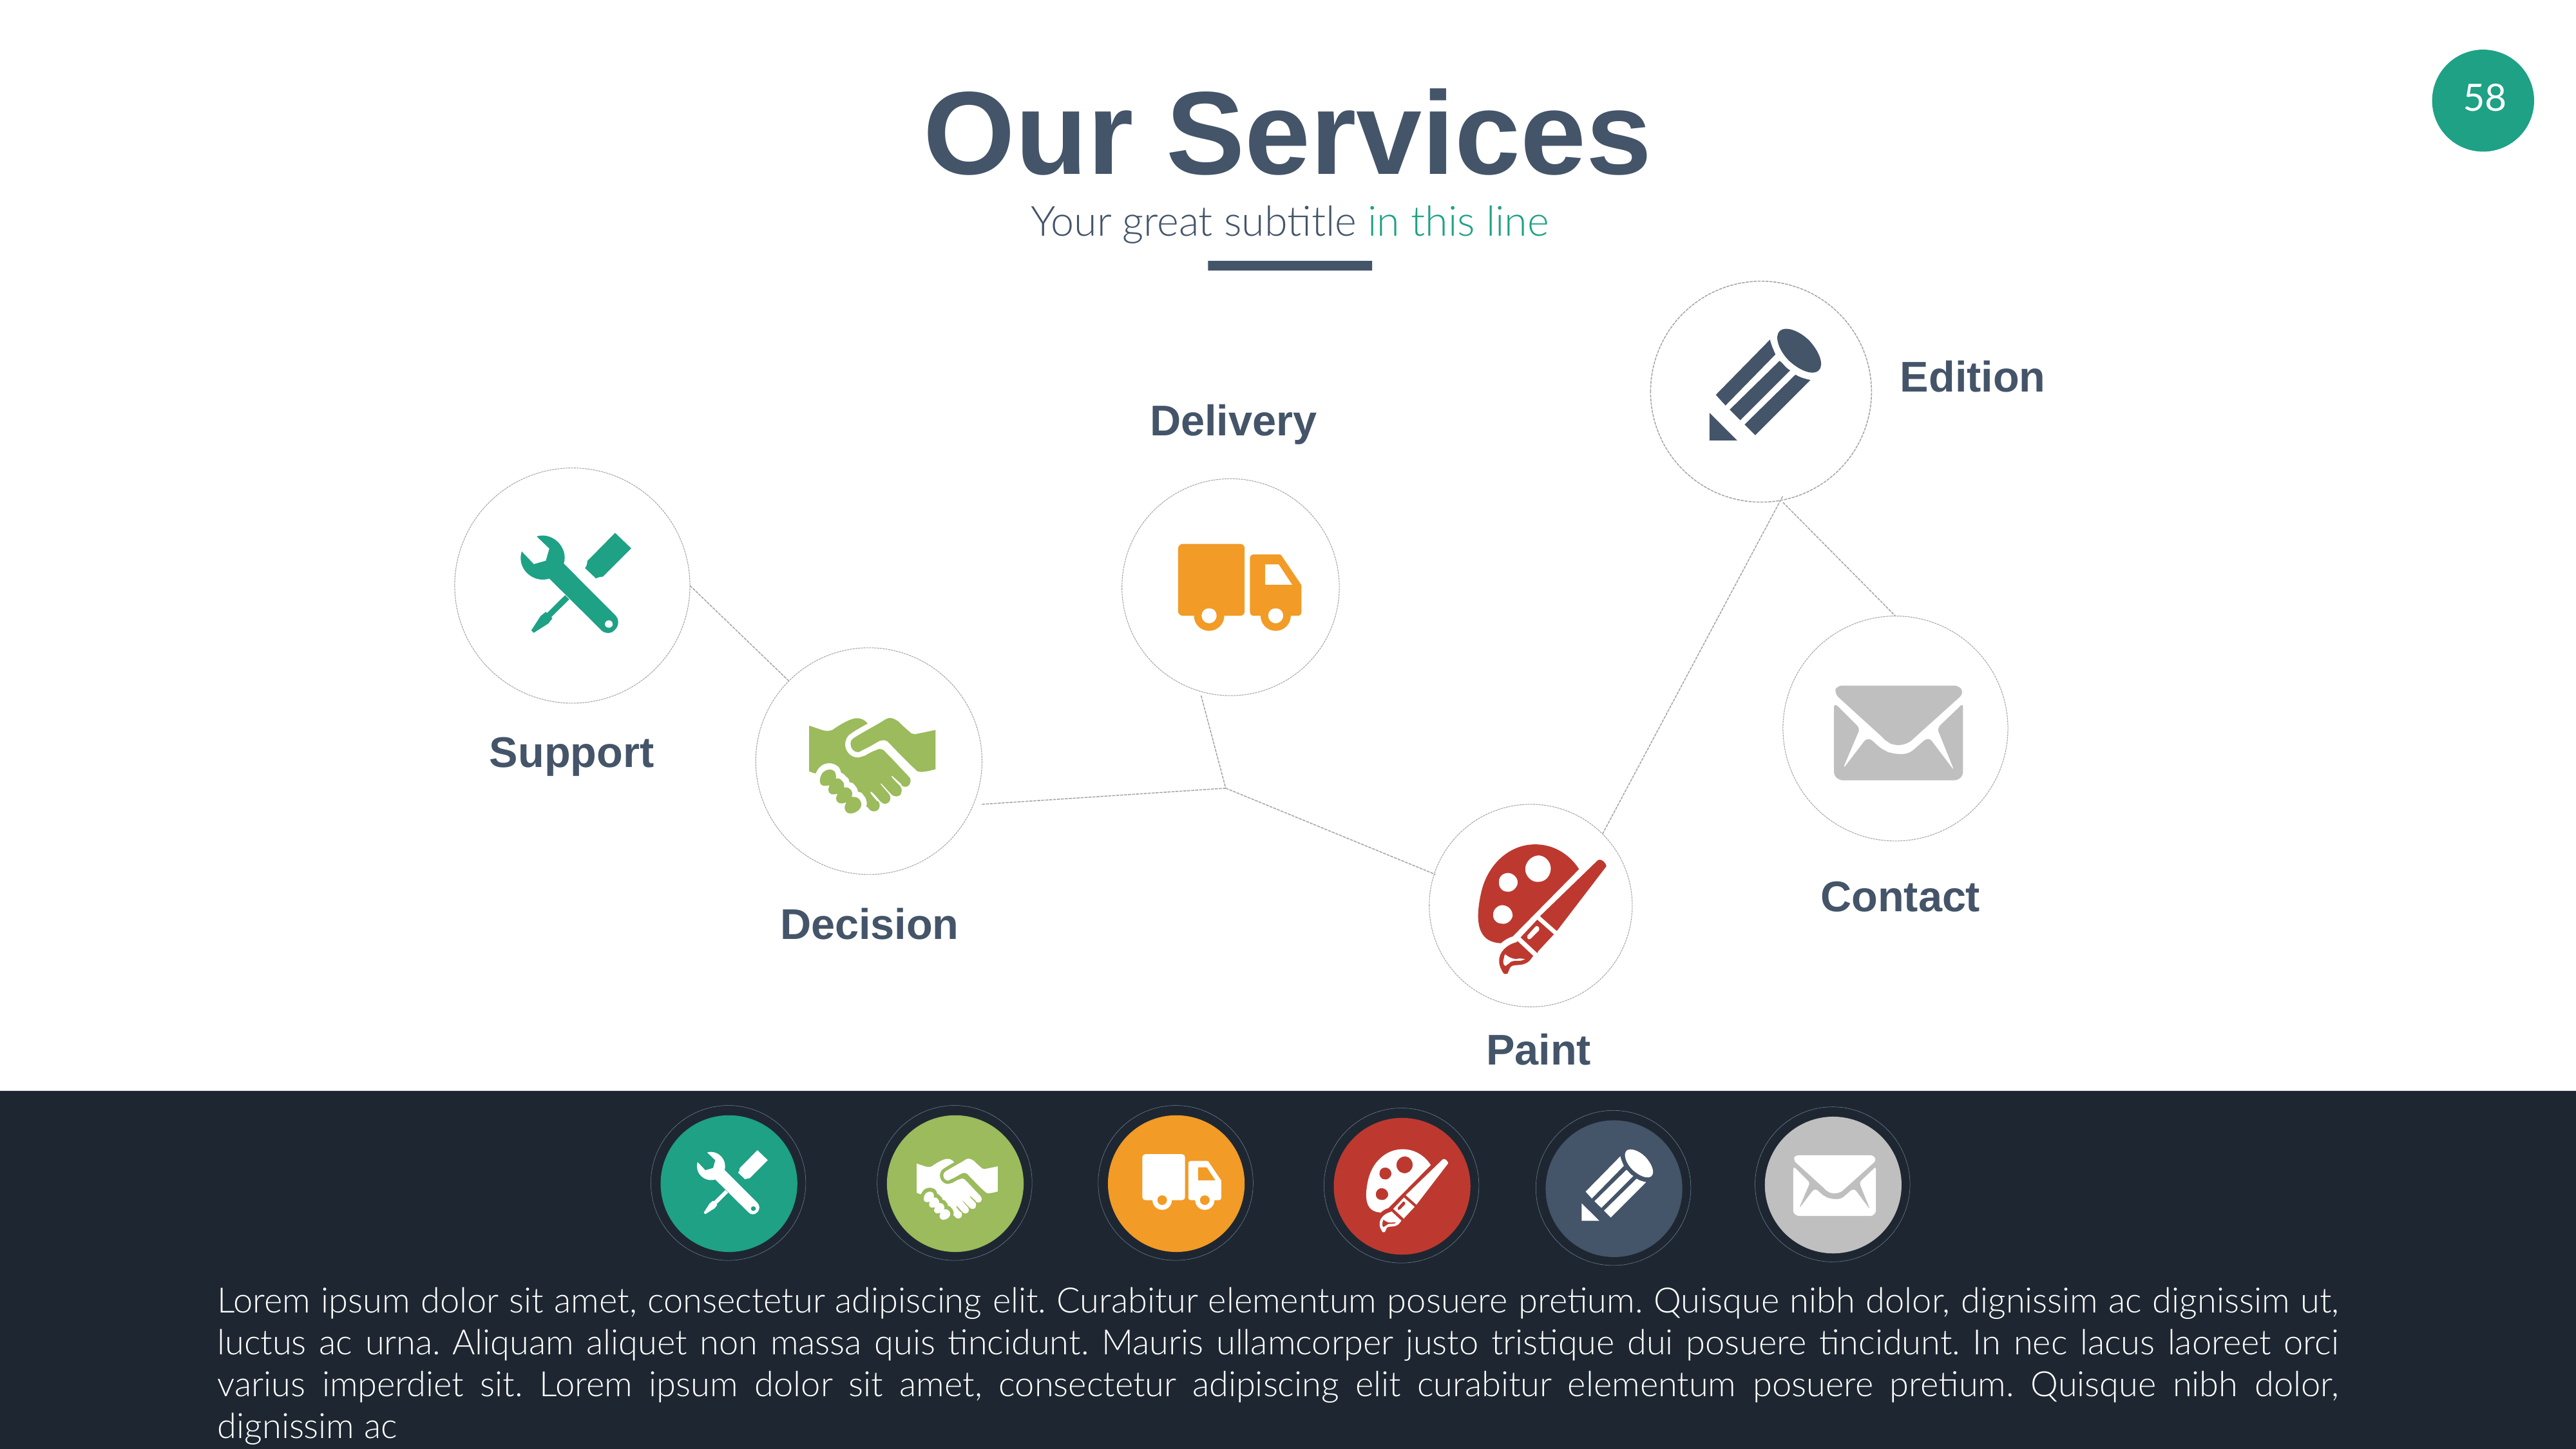

Our Services
Your great subtitle in this line

Edition
Delivery

Support

Contact
Decision
Paint

Lorem ipsum dolor sit amet, consectetur adipiscing elit. Curabitur elementum posuere pretium. Quisque nibh dolor, dignissim ac dignissim ut, luctus ac urna. Aliquam aliquet non massa quis tincidunt. Mauris ullamcorper justo tristique dui posuere tincidunt. In nec lacus laoreet orci varius imperdiet sit. Lorem ipsum dolor sit amet, consectetur adipiscing elit curabitur elementum posuere pretium. Quisque nibh dolor, dignissim ac